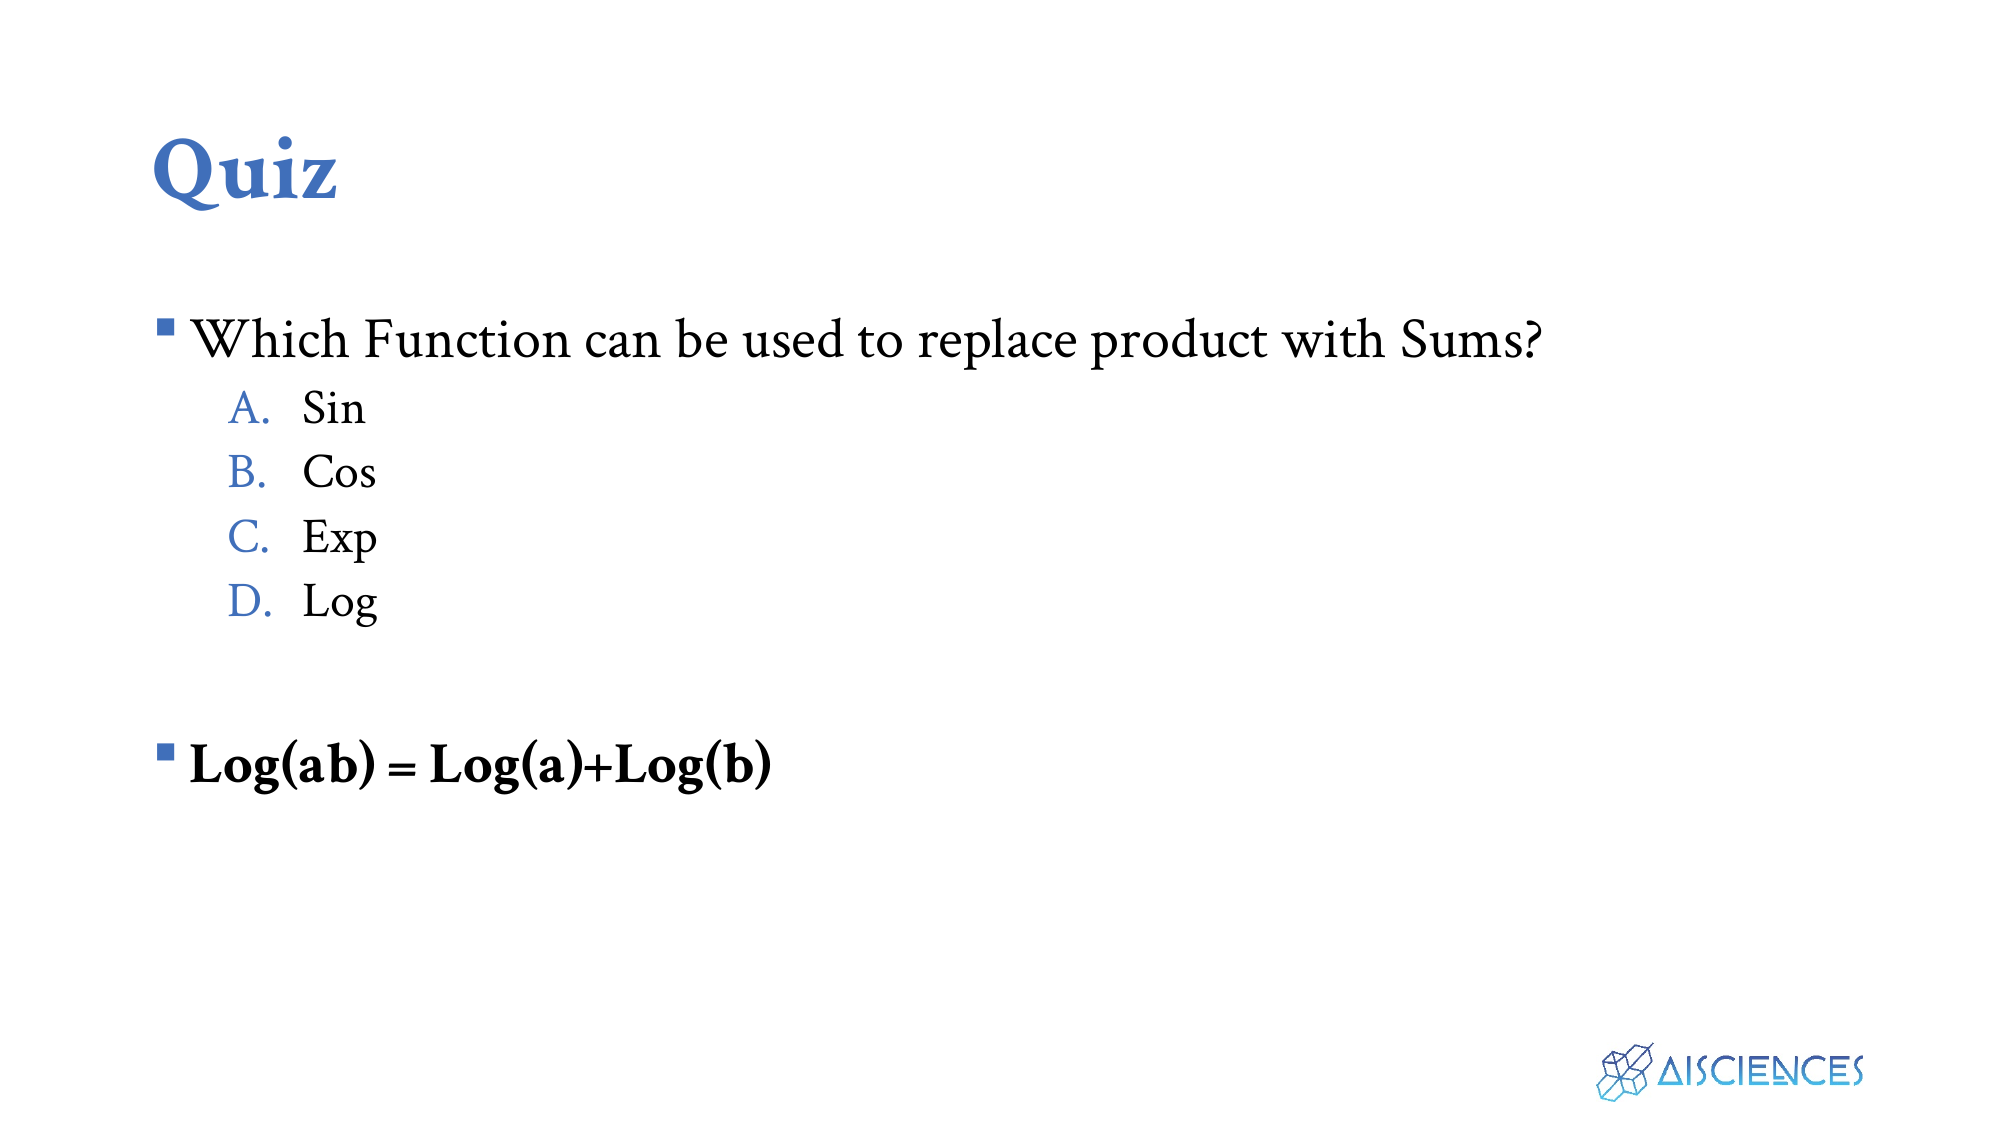

# Quiz
Which Function can be used to replace product with Sums?
Sin
Cos
Exp
Log

Log(ab) = Log(a)+Log(b)